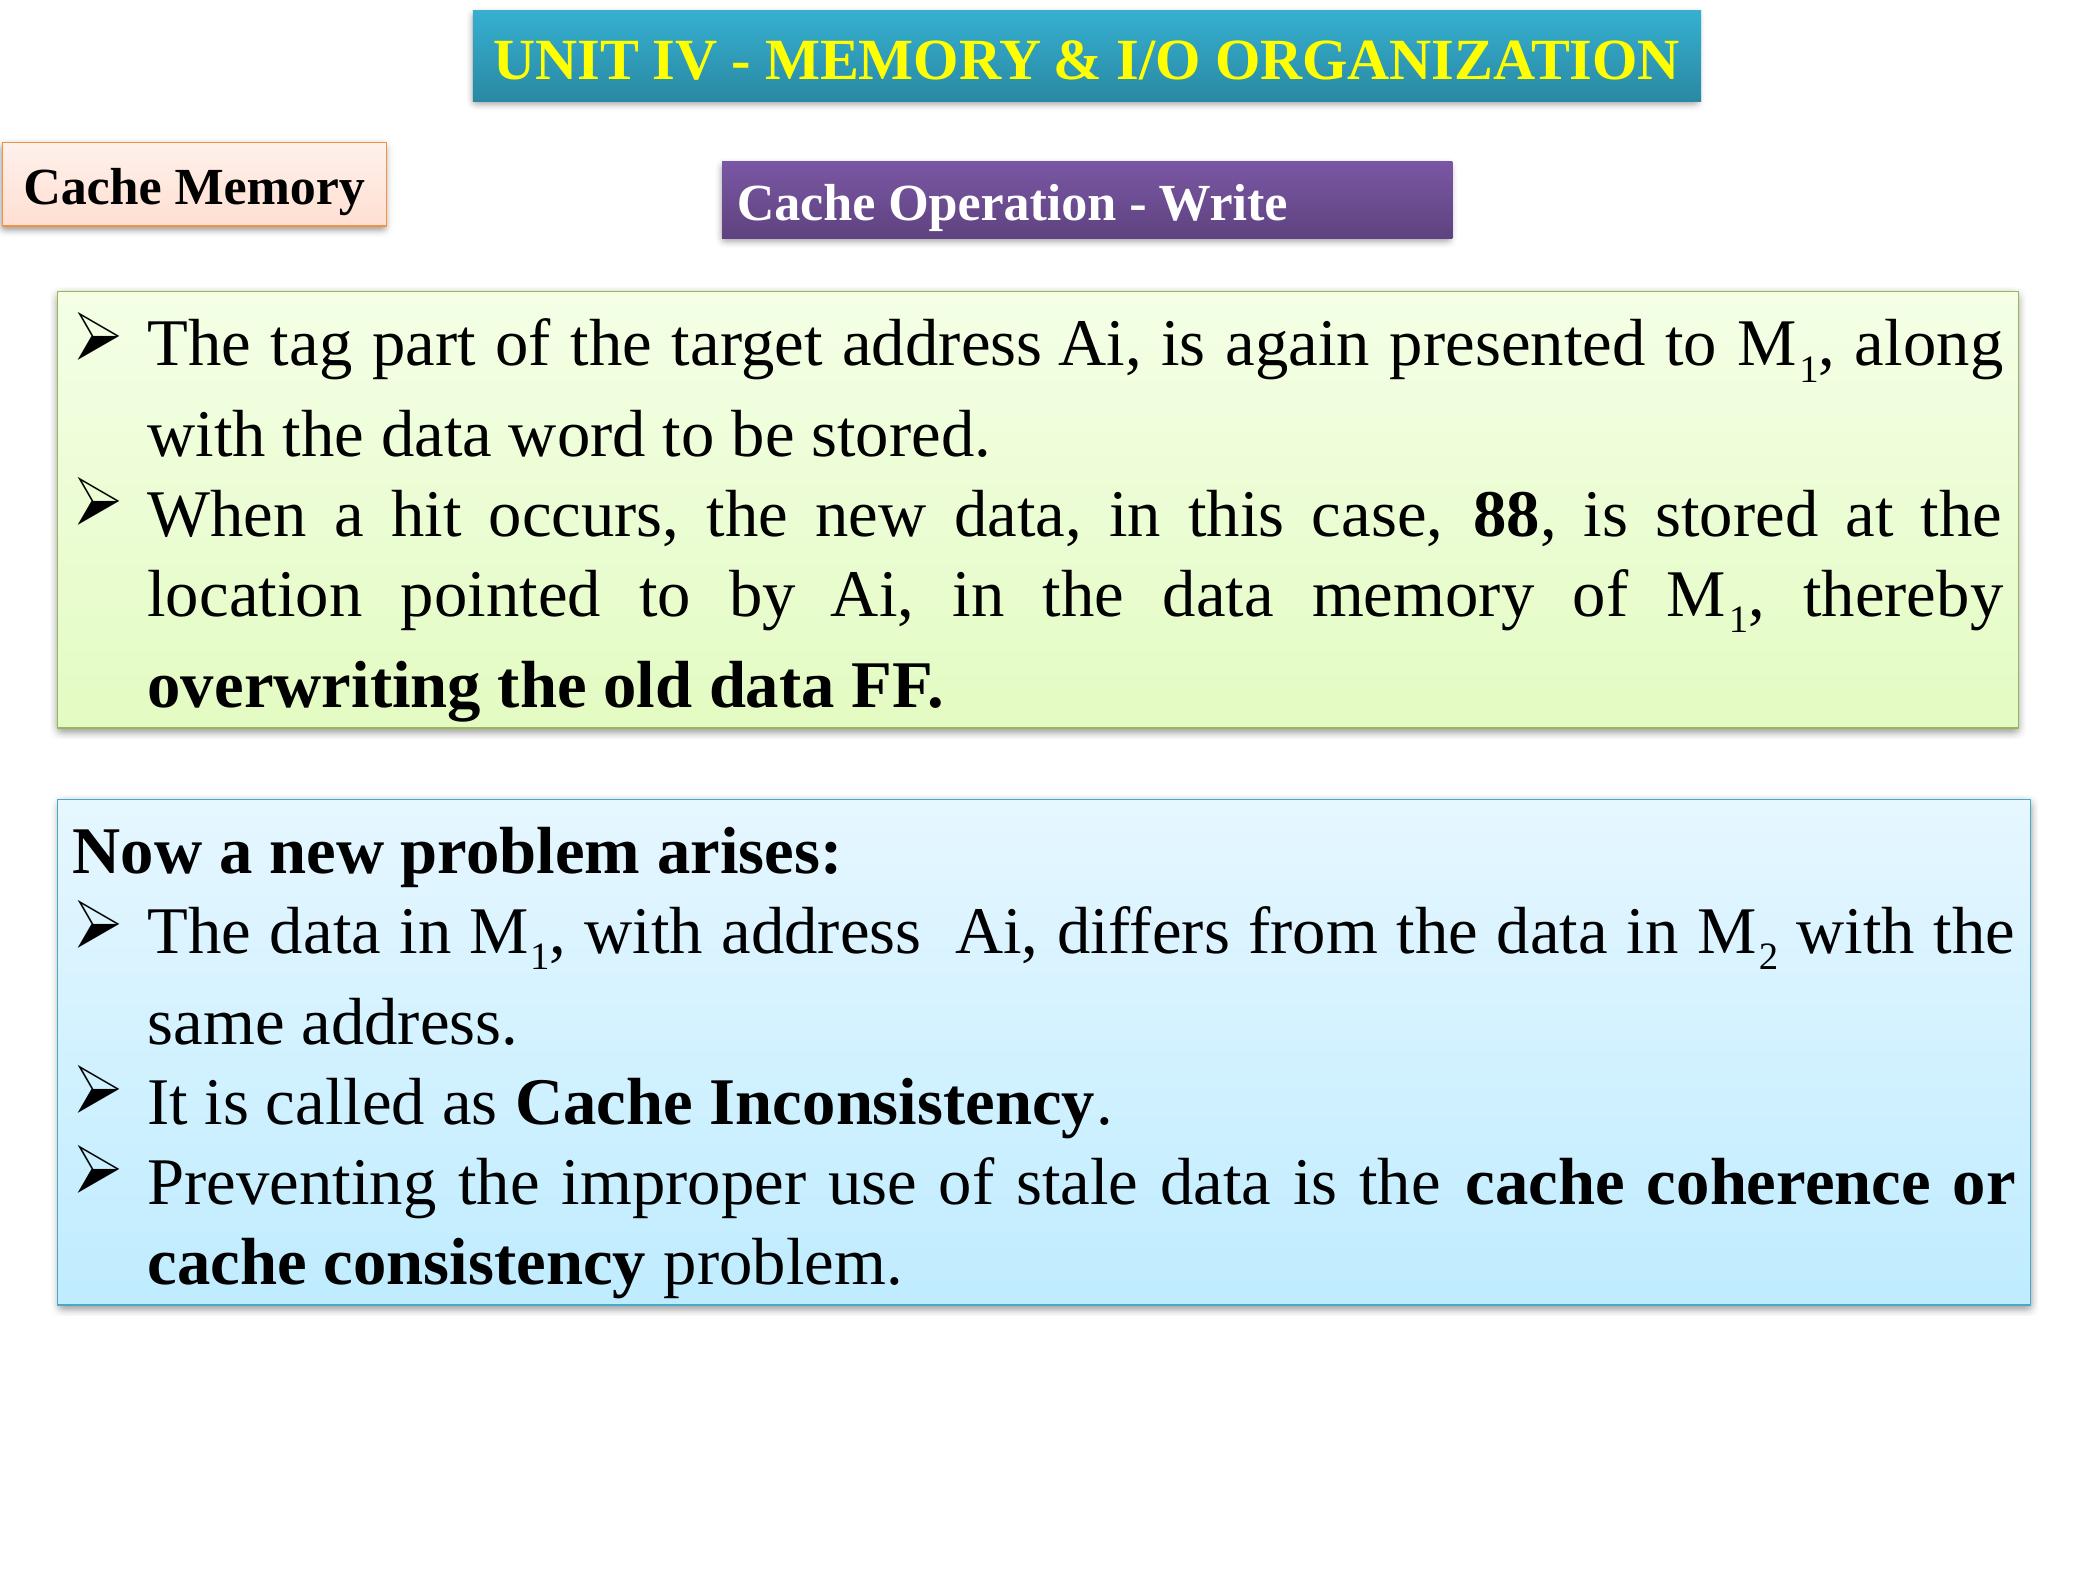

UNIT IV - MEMORY & I/O ORGANIZATION
Cache Memory
Cache Operation - Write
The tag part of the target address Ai, is again presented to M1, along with the data word to be stored.
When a hit occurs, the new data, in this case, 88, is stored at the location pointed to by Ai, in the data memory of M1, thereby overwriting the old data FF.
Now a new problem arises:
The data in M1, with address  Ai, differs from the data in M2 with the same address.
It is called as Cache Inconsistency.
Preventing the improper use of stale data is the cache coherence or cache consistency problem.